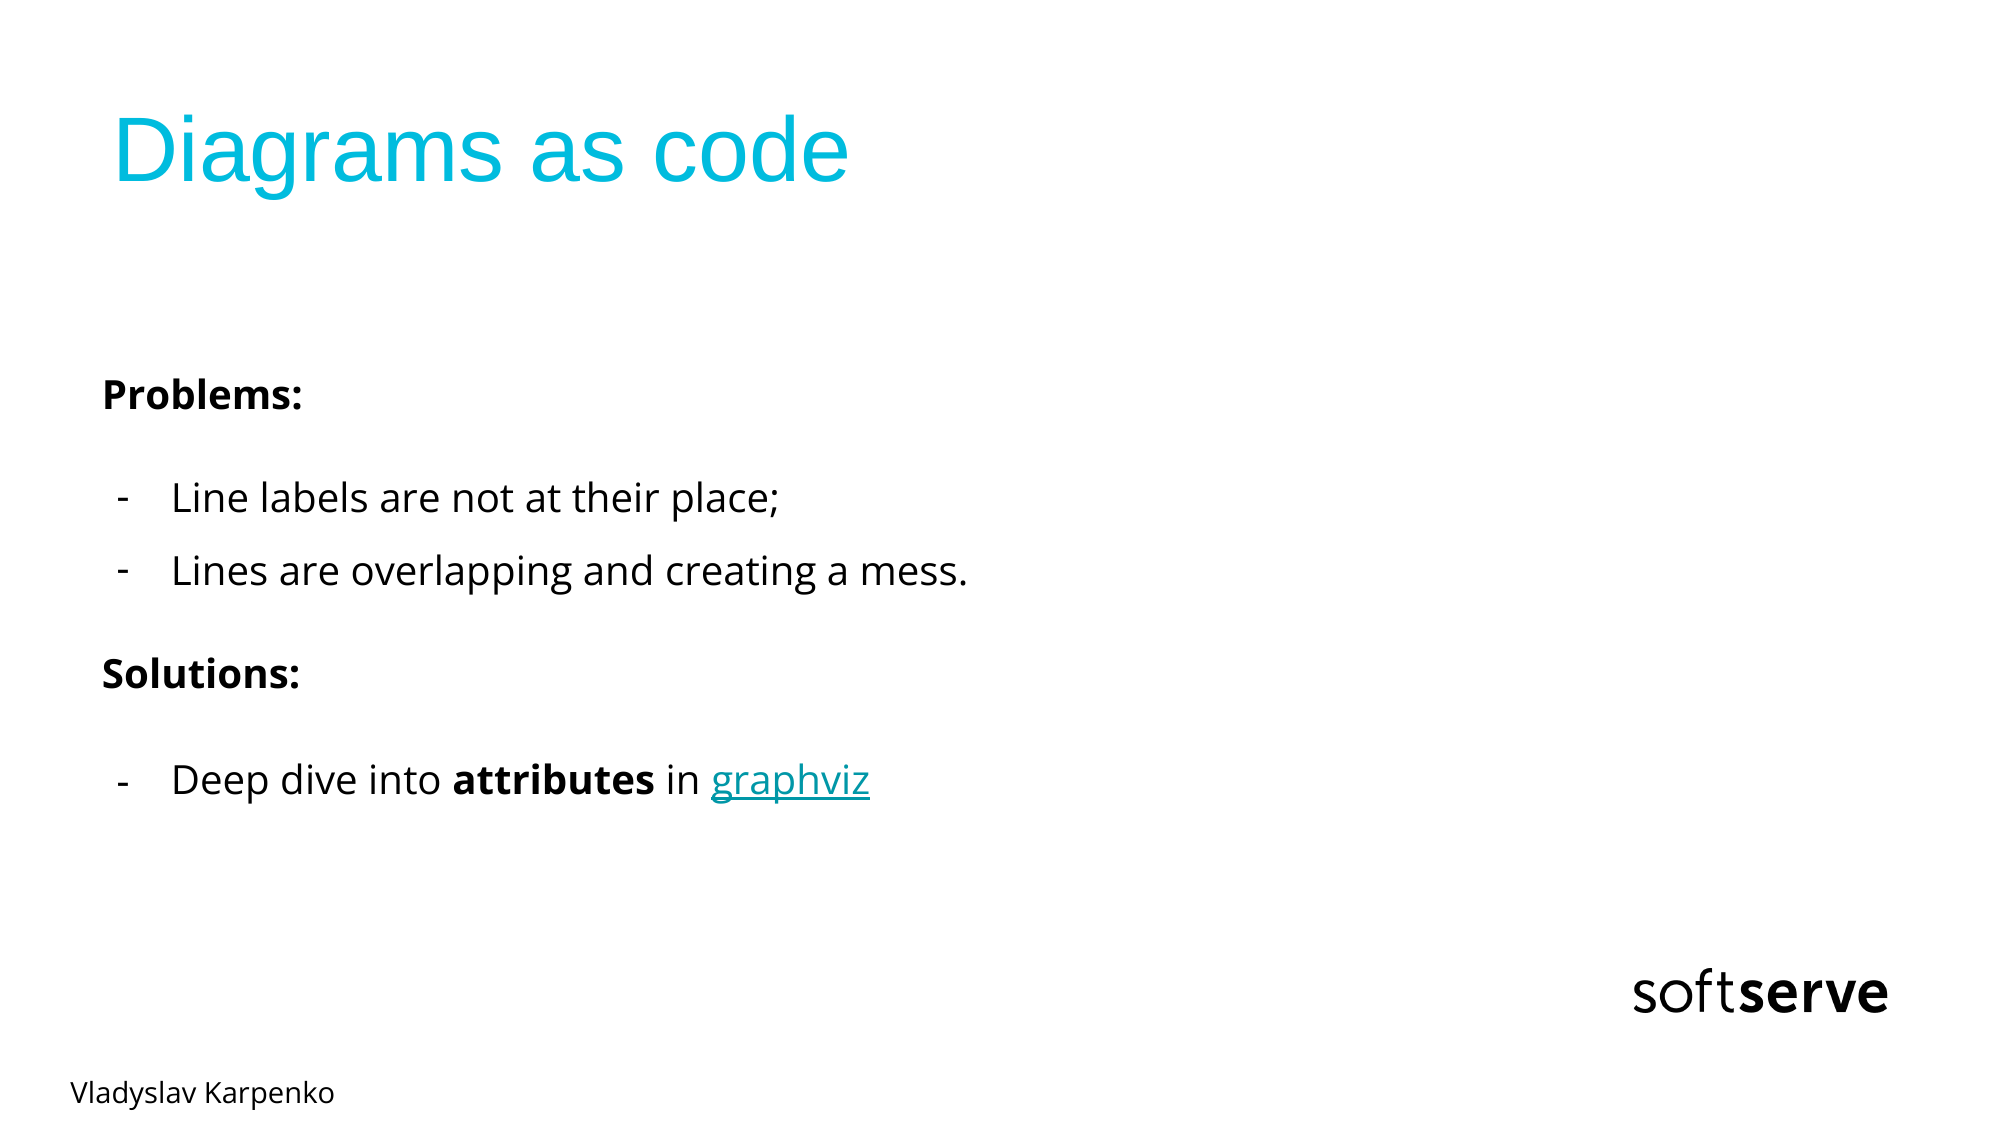

# Diagrams as code
Problems:
Line labels are not at their place;
Lines are overlapping and creating a mess.
Solutions:
Deep dive into attributes in graphviz

Vladyslav Karpenko